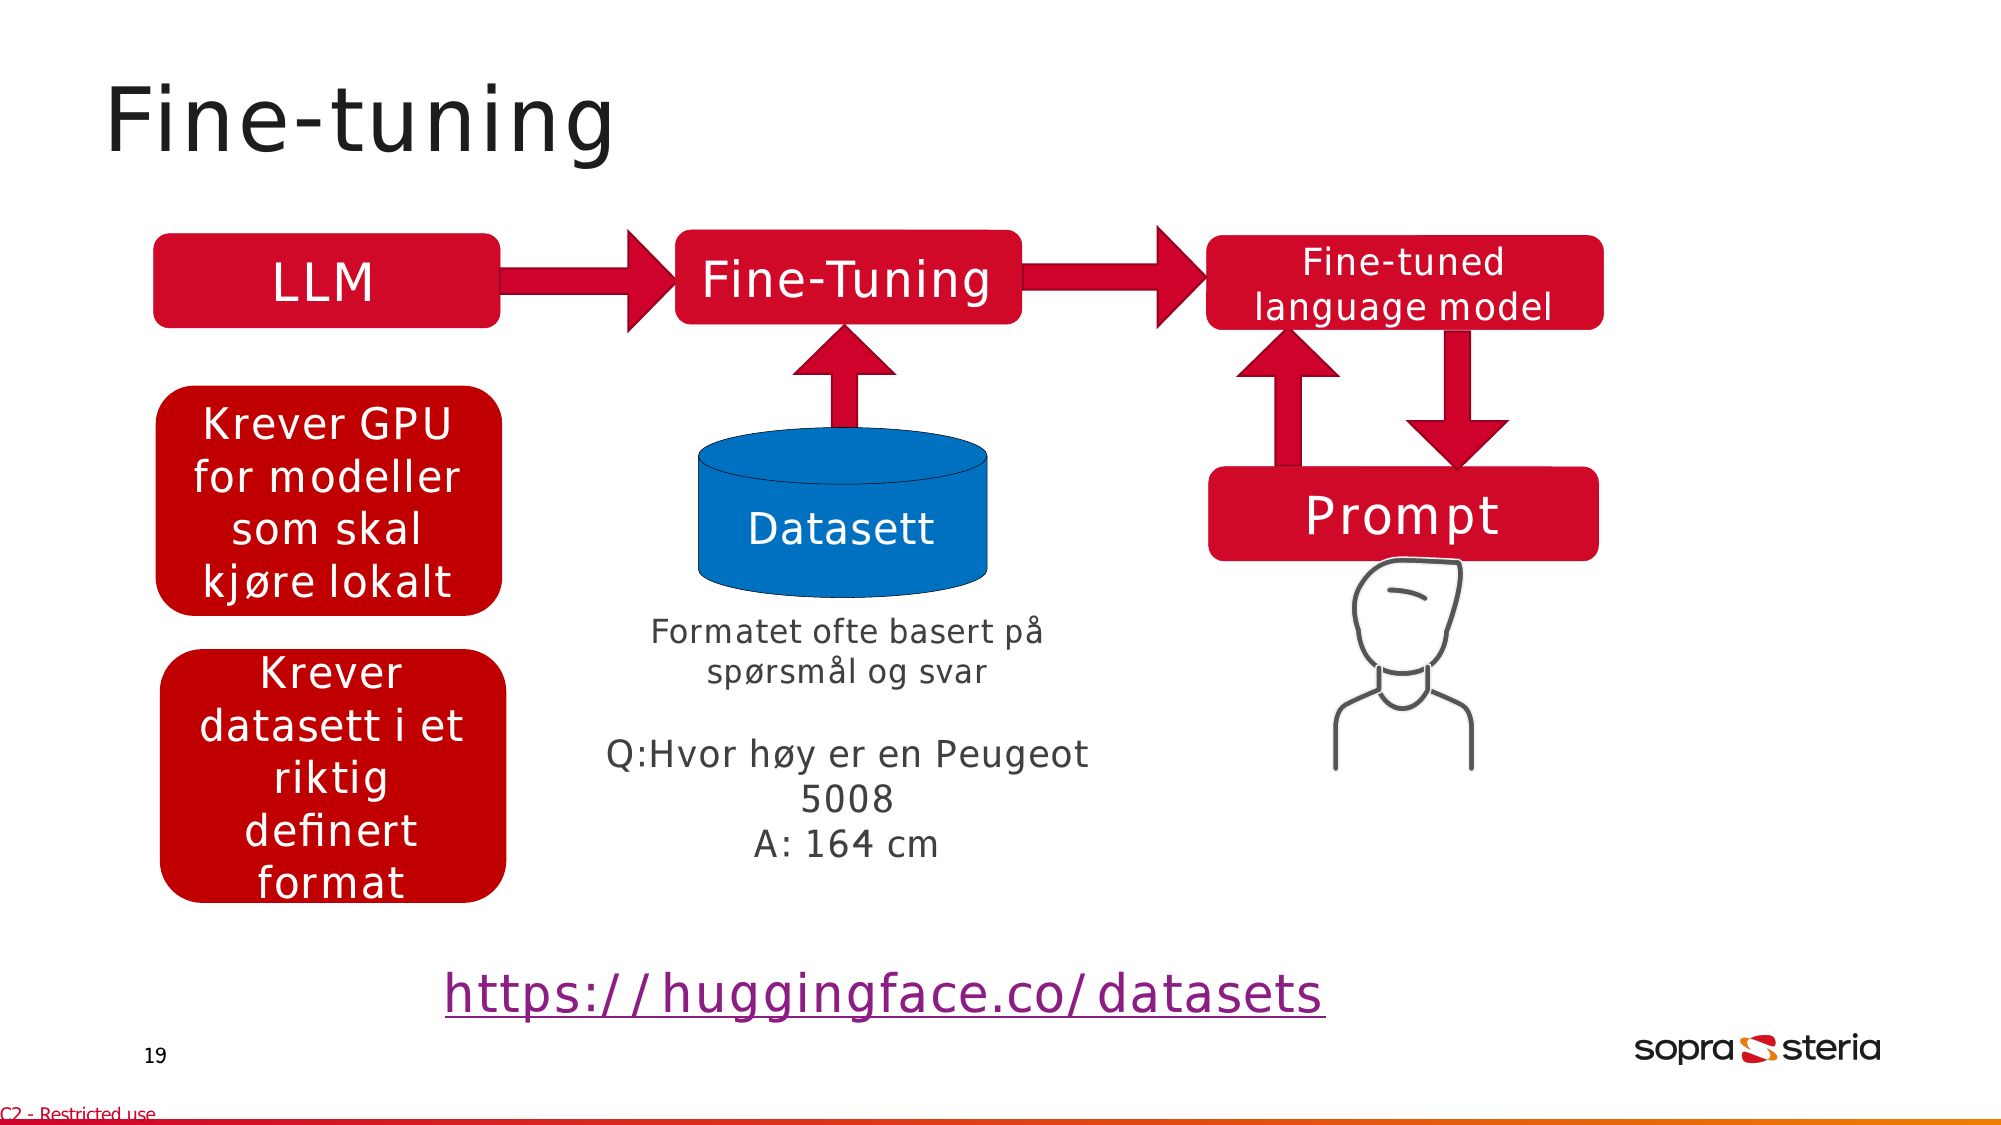

# Fine-tuning

Fine-Tuning
LLM
Fine-tuned language model

Krever GPU for modeller som skal kjøre lokalt
Datasett
Prompt

Formatet ofte basert på spørsmål og svar
Q:Hvor høy er en Peugeot 5008
A: 164 cm
Krever datasett i et riktig definert format
https://huggingface.co/datasets